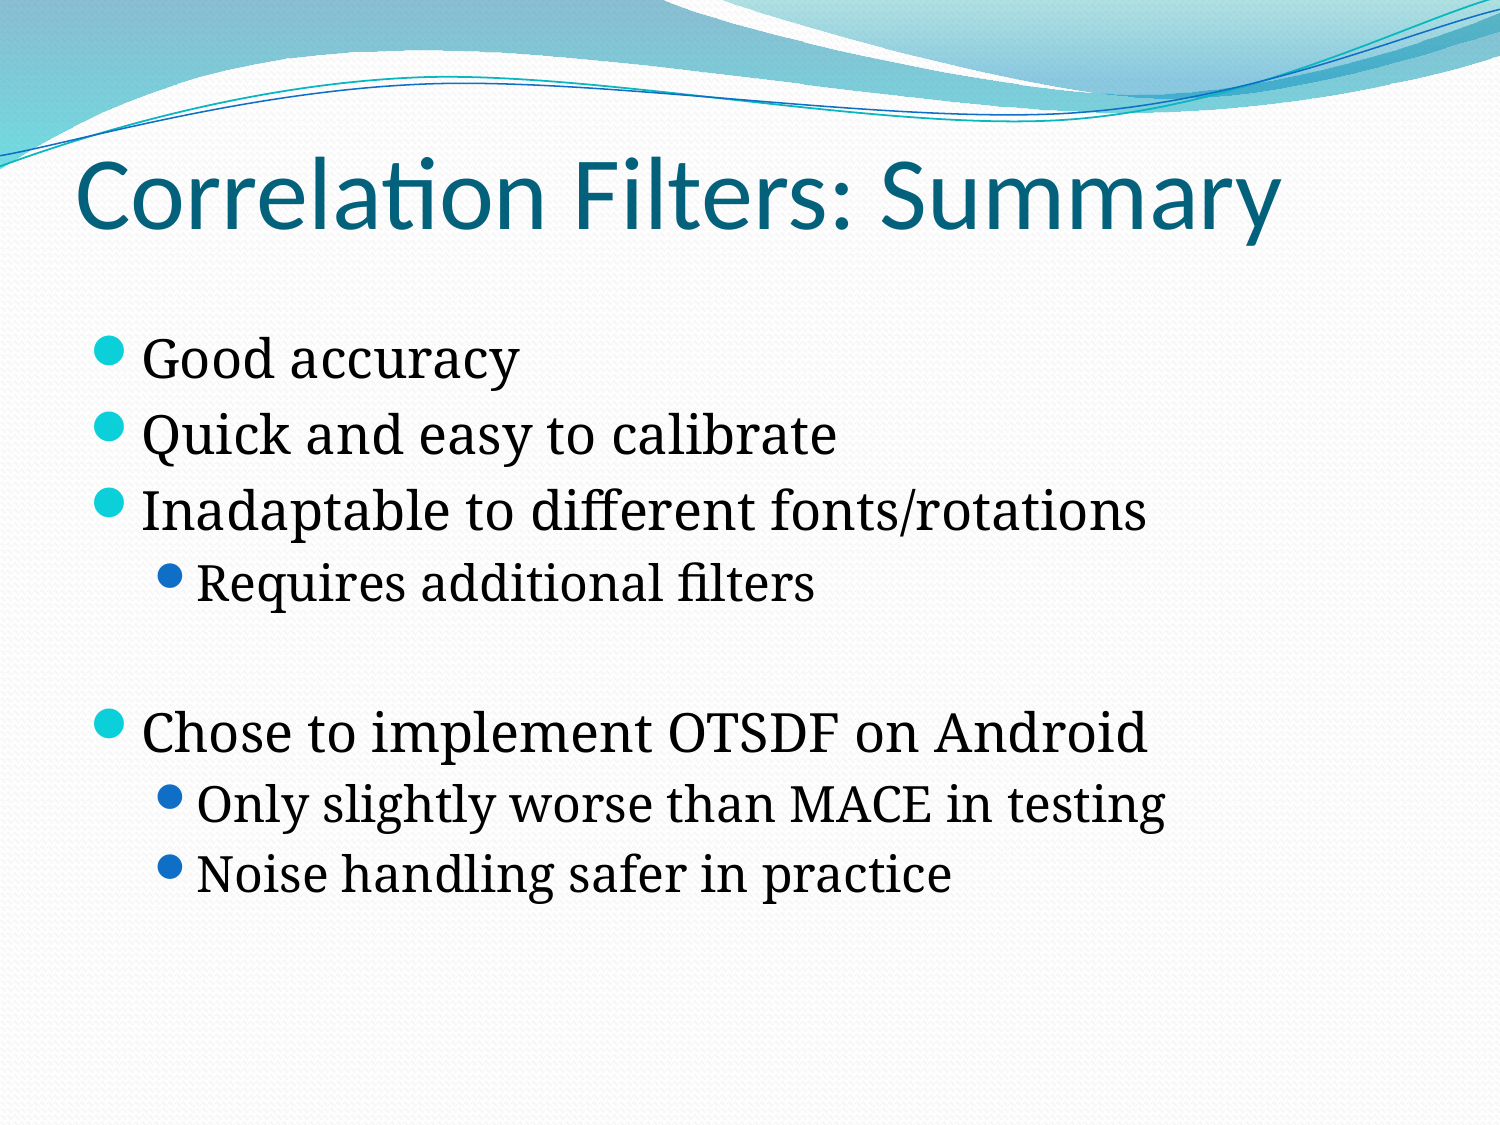

# Correlation Filters: Summary
Good accuracy
Quick and easy to calibrate
Inadaptable to different fonts/rotations
Requires additional filters

Chose to implement OTSDF on Android
Only slightly worse than MACE in testing
Noise handling safer in practice